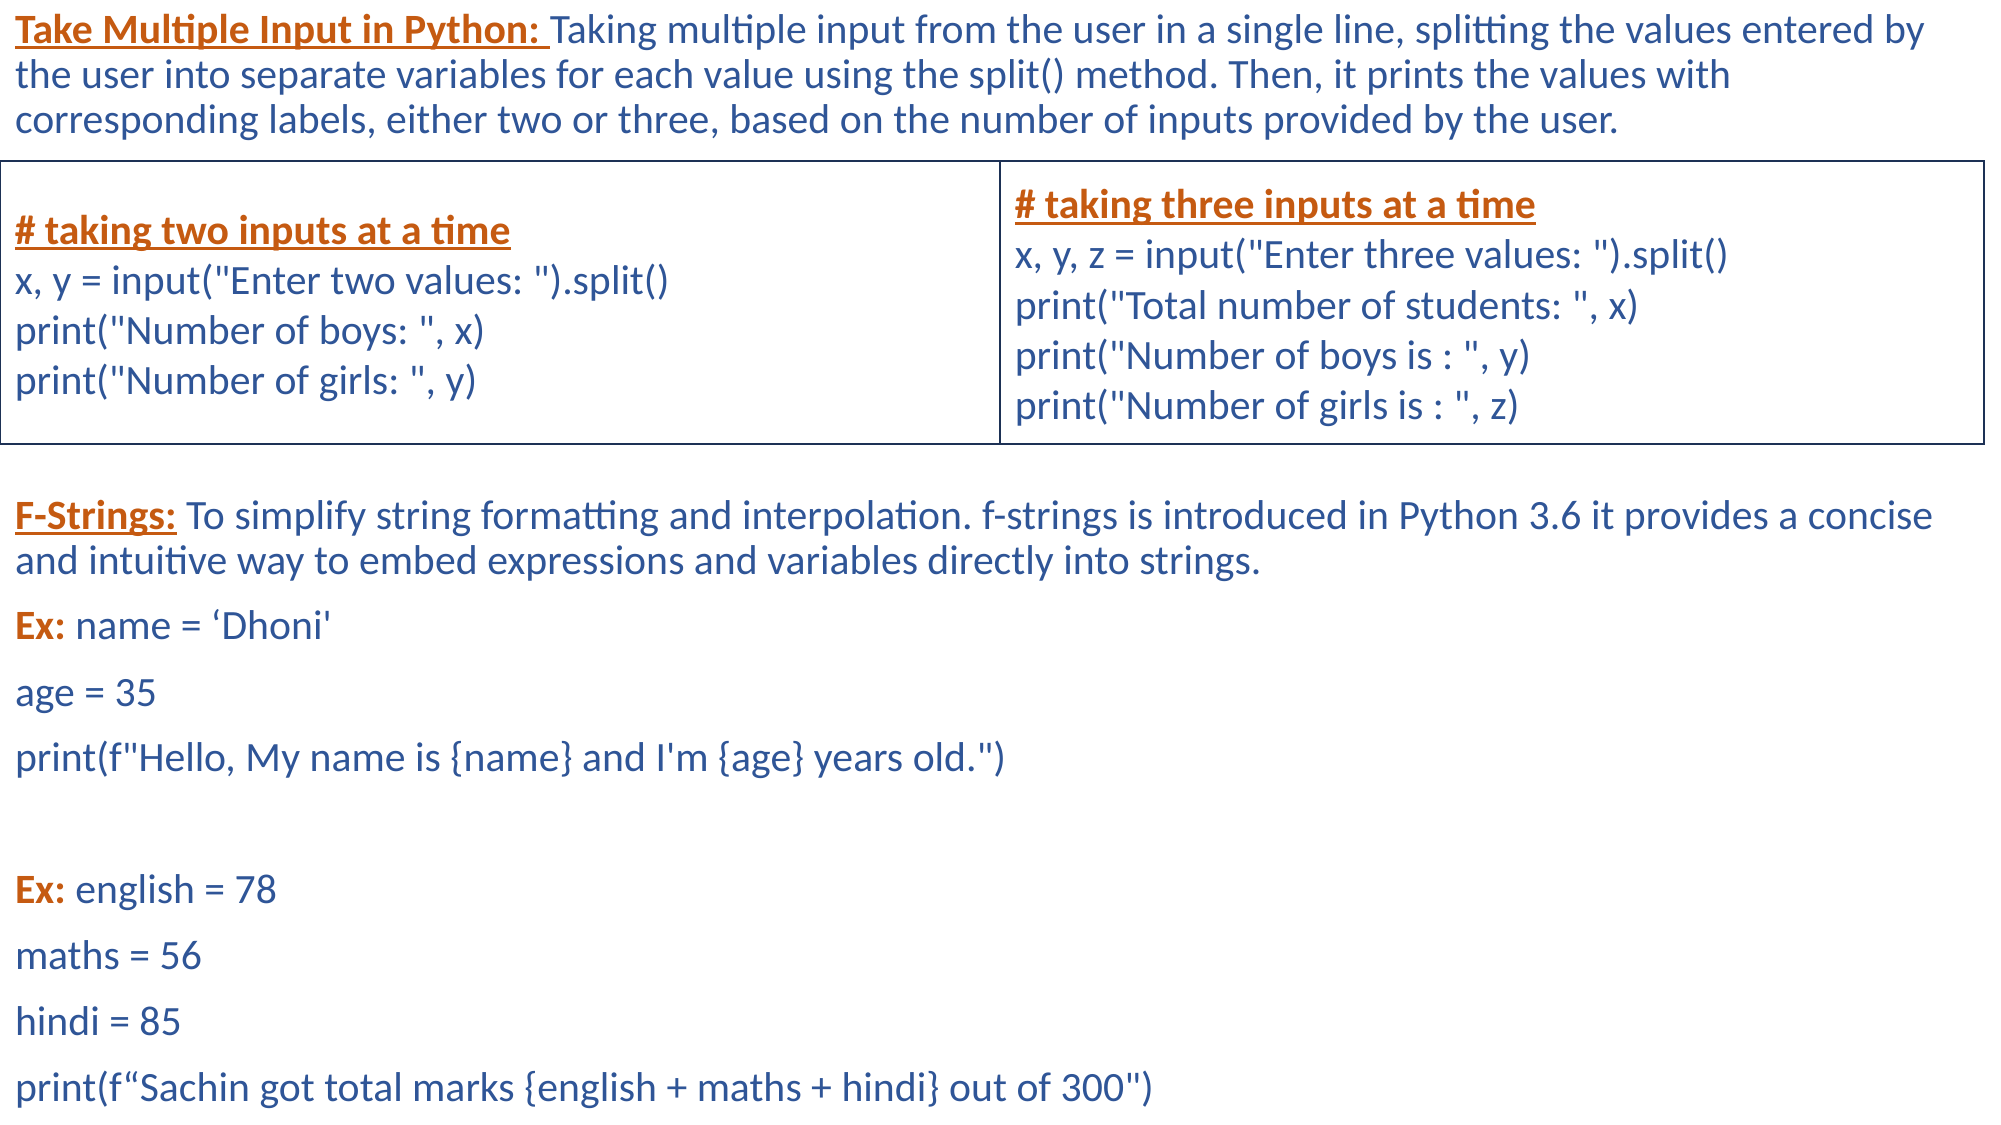

Take Multiple Input in Python: Taking multiple input from the user in a single line, splitting the values entered by the user into separate variables for each value using the split() method. Then, it prints the values with corresponding labels, either two or three, based on the number of inputs provided by the user.

F-Strings: To simplify string formatting and interpolation. f-strings is introduced in Python 3.6 it provides a concise and intuitive way to embed expressions and variables directly into strings.
Ex: name = ‘Dhoni'
age = 35
print(f"Hello, My name is {name} and I'm {age} years old.")

Ex: english = 78
maths = 56
hindi = 85
print(f“Sachin got total marks {english + maths + hindi} out of 300")

# taking two inputs at a time
x, y = input("Enter two values: ").split()
print("Number of boys: ", x)
print("Number of girls: ", y)
# taking three inputs at a time
x, y, z = input("Enter three values: ").split()
print("Total number of students: ", x)
print("Number of boys is : ", y)
print("Number of girls is : ", z)